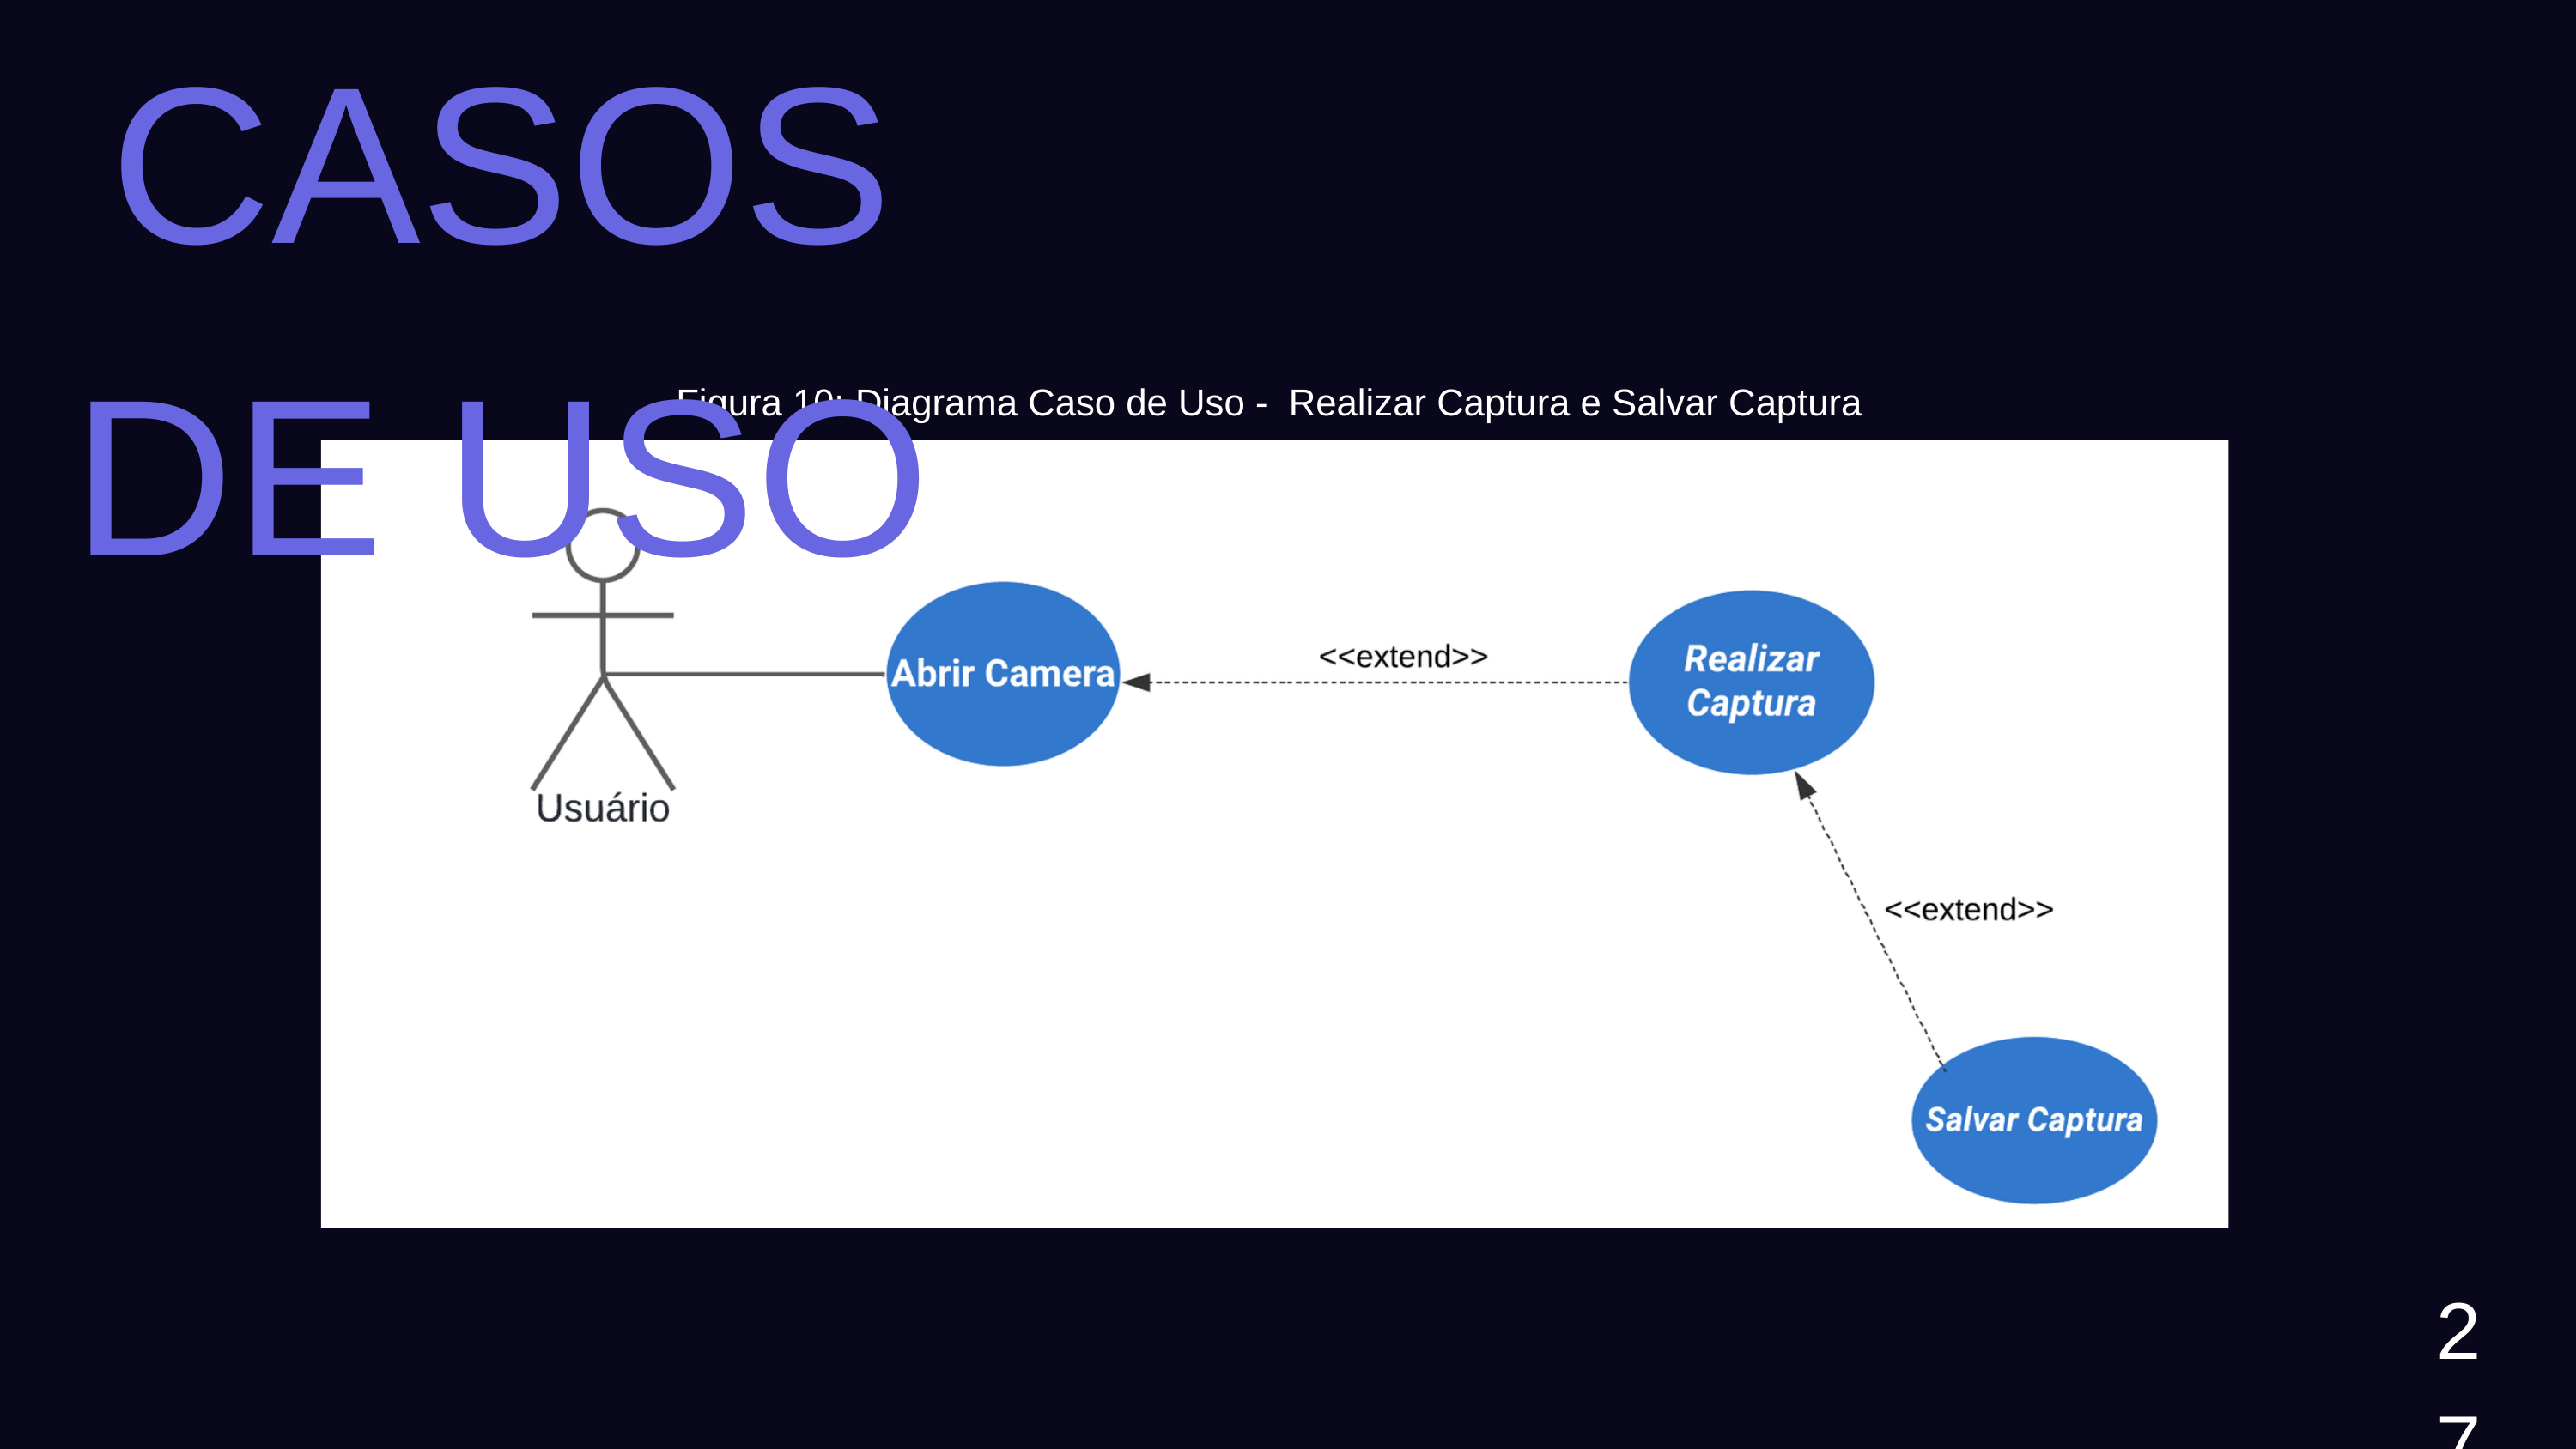

CASOS DE USO
Figura 10: Diagrama Caso de Uso -  Realizar Captura e Salvar Captura

27